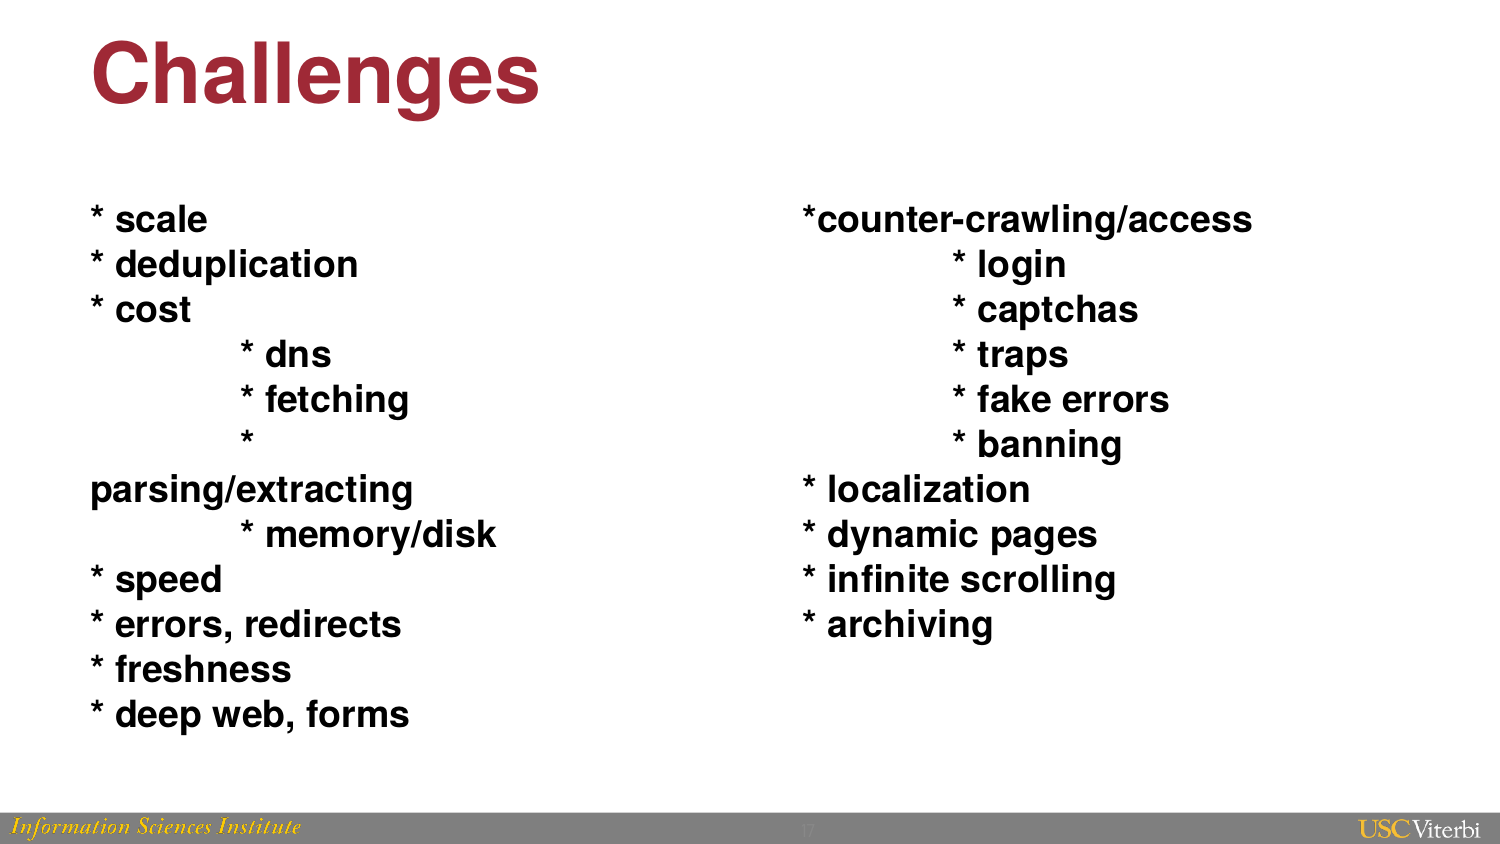

# Challenges
* scale
* deduplication
* cost
	* dns
	* fetching
	* parsing/extracting
	* memory/disk
* speed
* errors, redirects
* freshness
* deep web, forms
*counter-crawling/access
	* login
	* captchas
	* traps
	* fake errors
	* banning
* localization
* dynamic pages
* infinite scrolling
* archiving
17